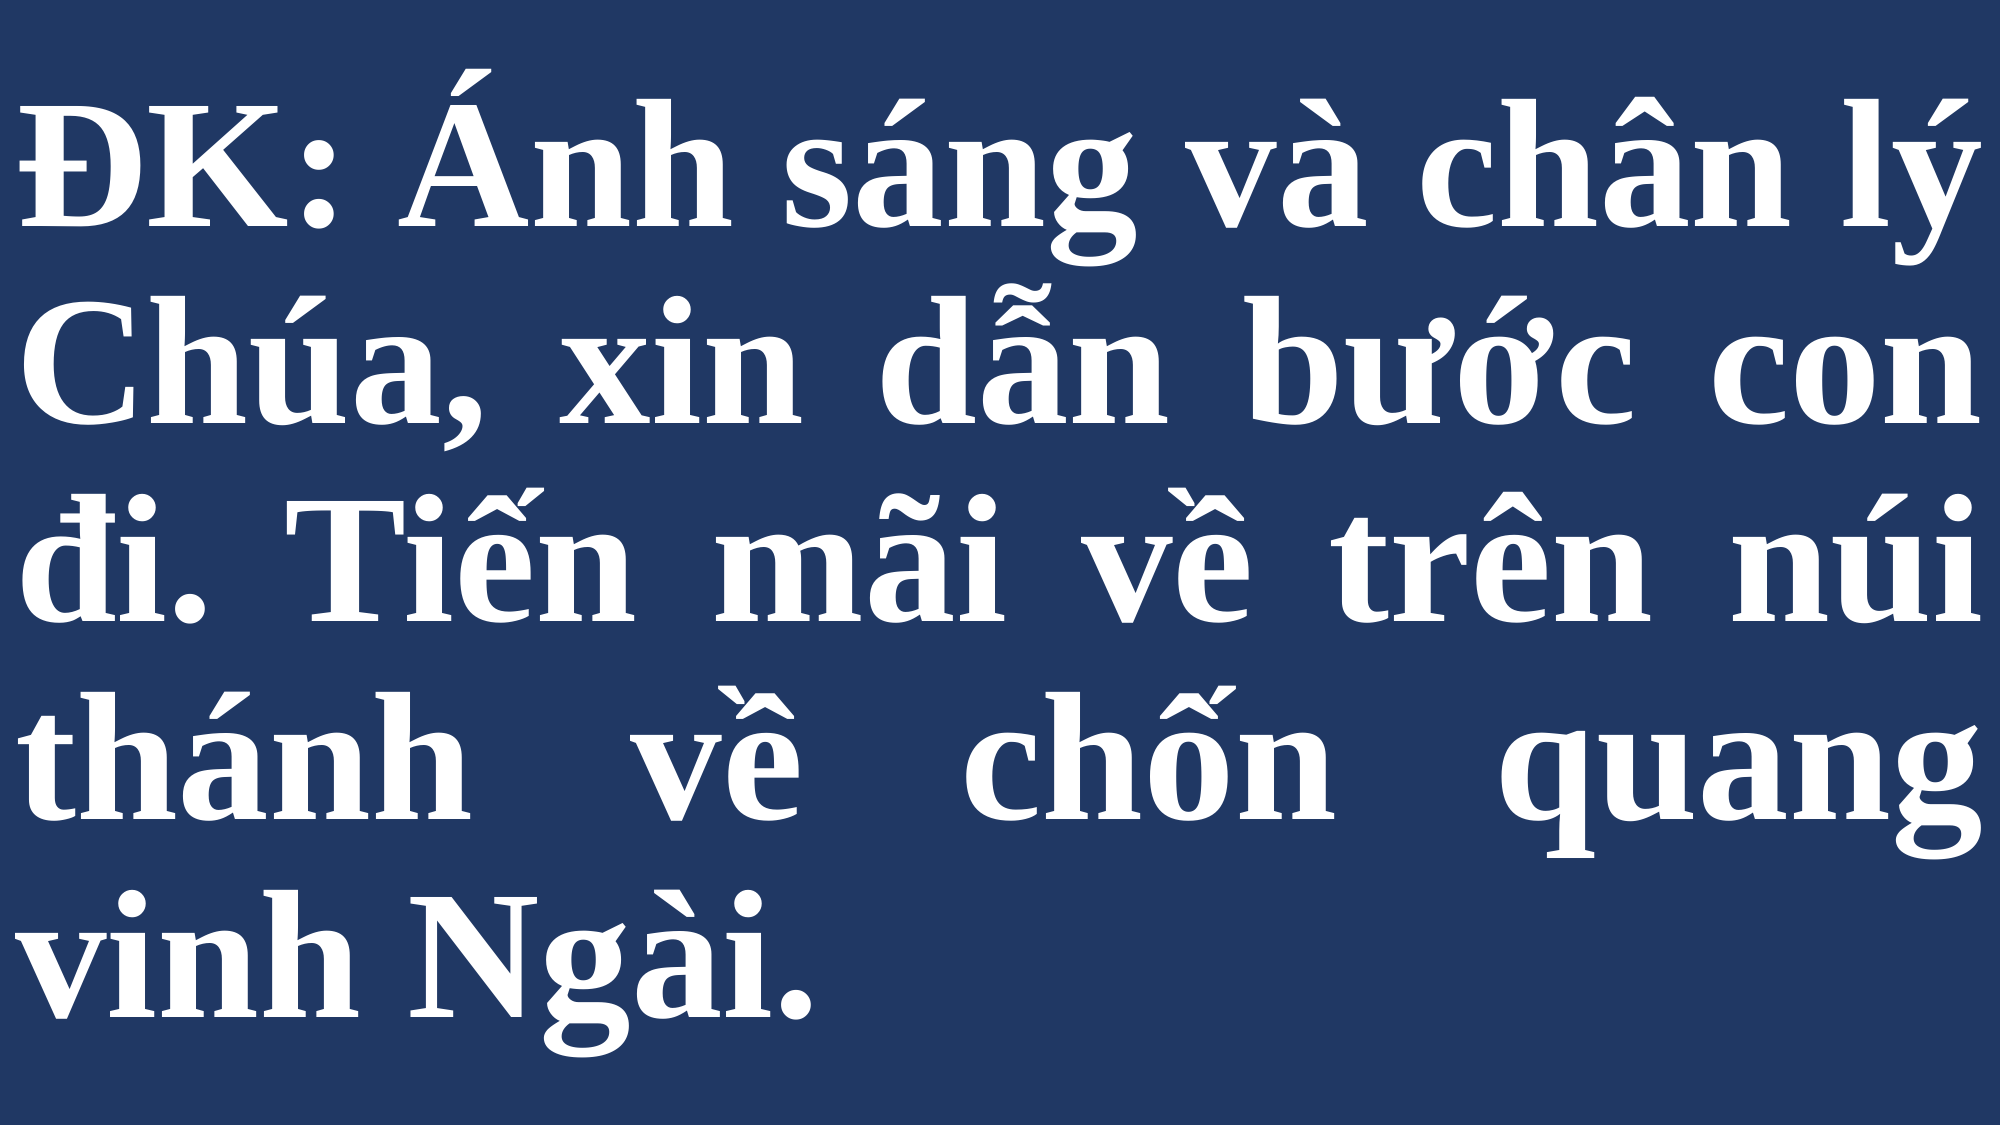

# ĐK: Ánh sáng và chân lý Chúa, xin dẫn bước con đi. Tiến mãi về trên núi thánh về chốn quang vinh Ngài.